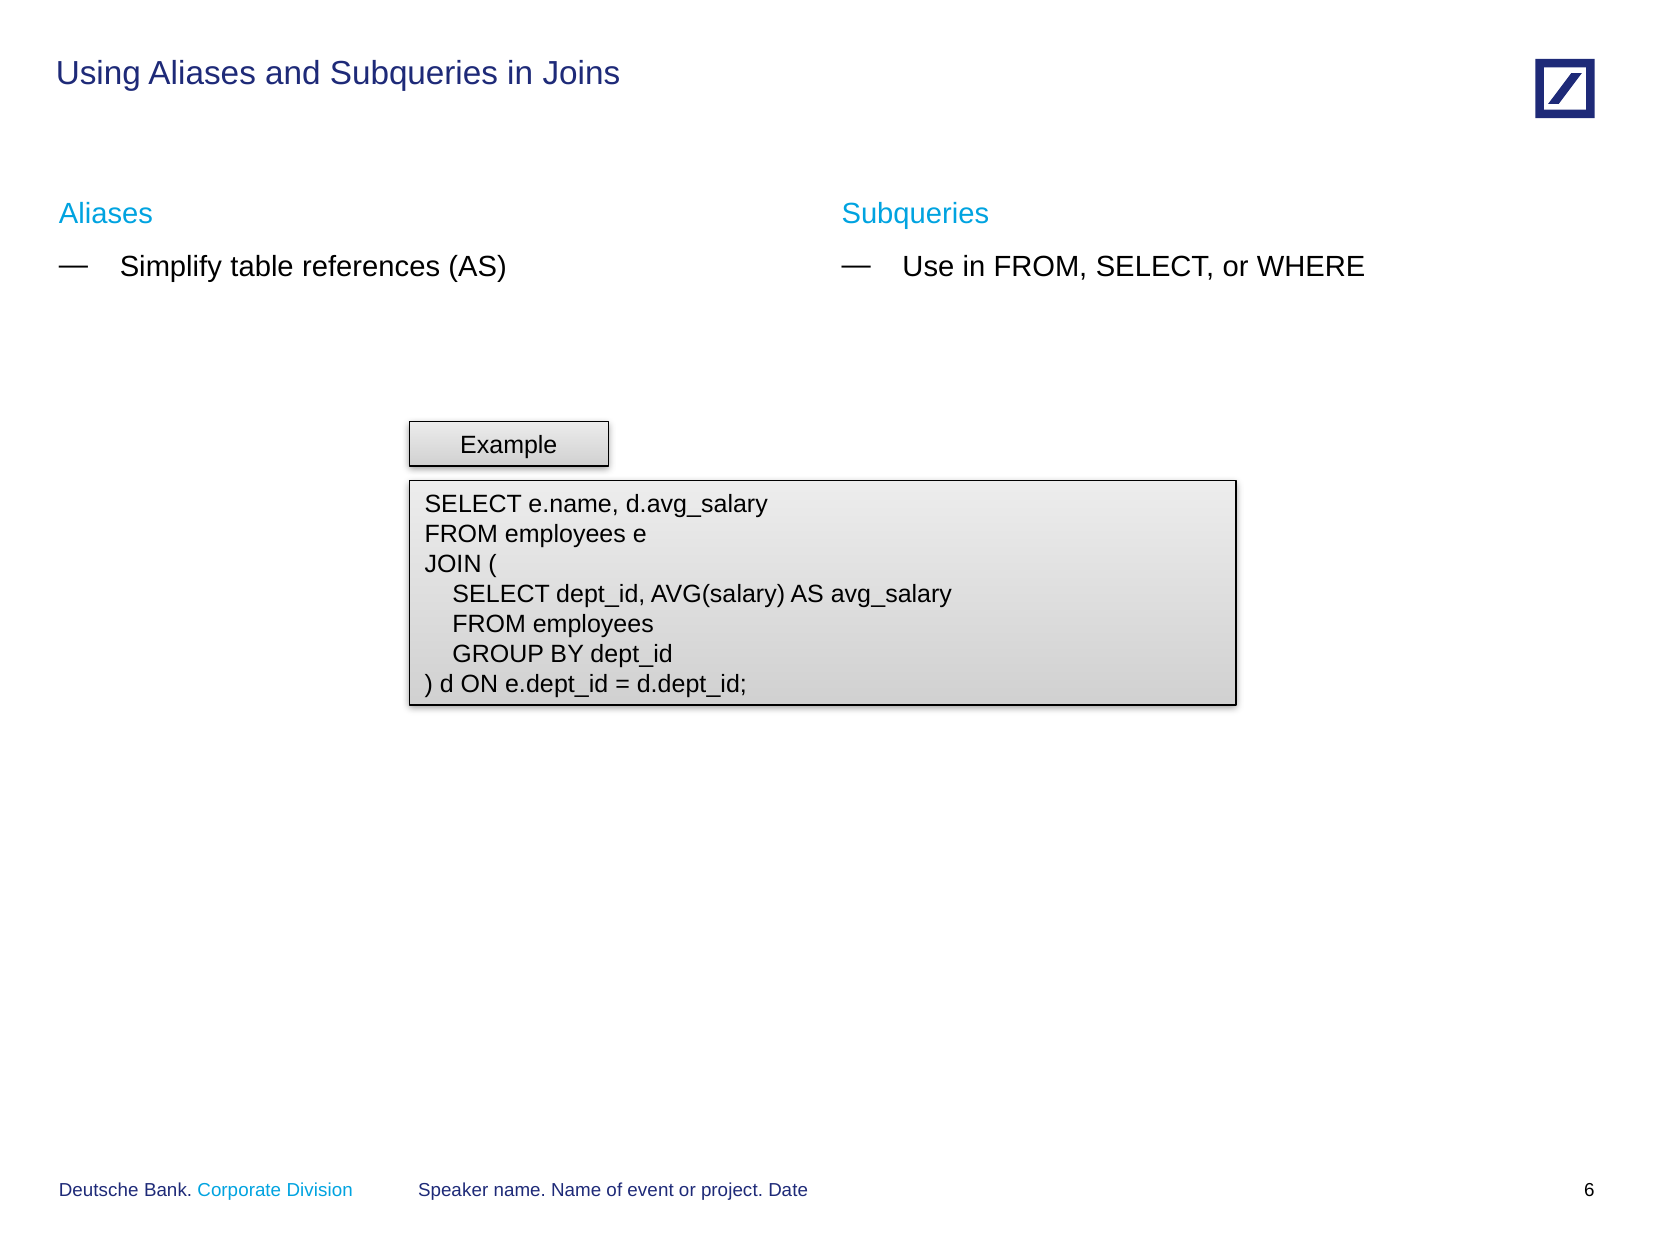

# Using Aliases and Subqueries in Joins
Aliases
Simplify table references (AS)
Subqueries
Use in FROM, SELECT, or WHERE
Example
SELECT e.name, d.avg_salary
FROM employees e
JOIN (
    SELECT dept_id, AVG(salary) AS avg_salary
    FROM employees
    GROUP BY dept_id
) d ON e.dept_id = d.dept_id;
Speaker name. Name of event or project. Date
6